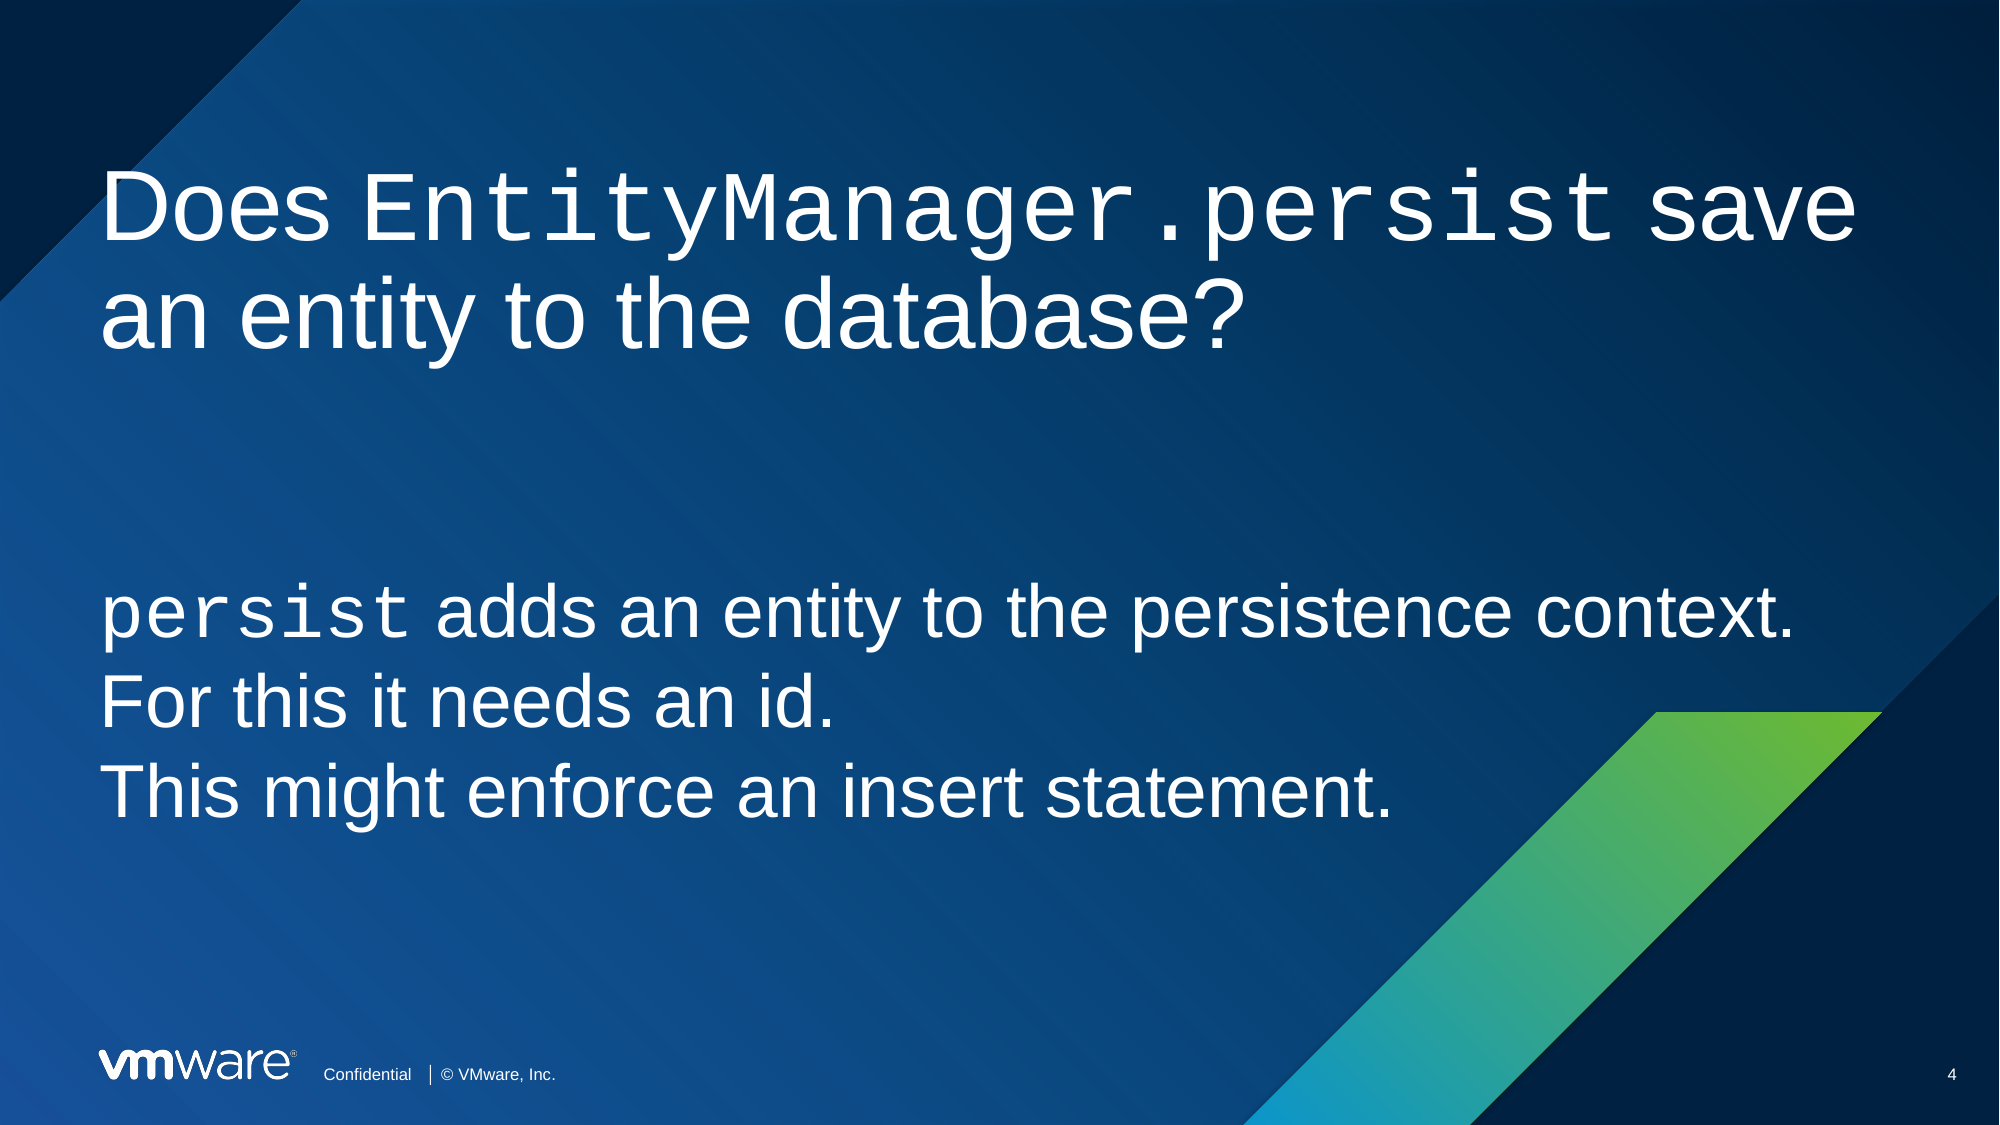

Does EntityManager.persist save an entity to the database?
persist adds an entity to the persistence context. For this it needs an id.
This might enforce an insert statement.